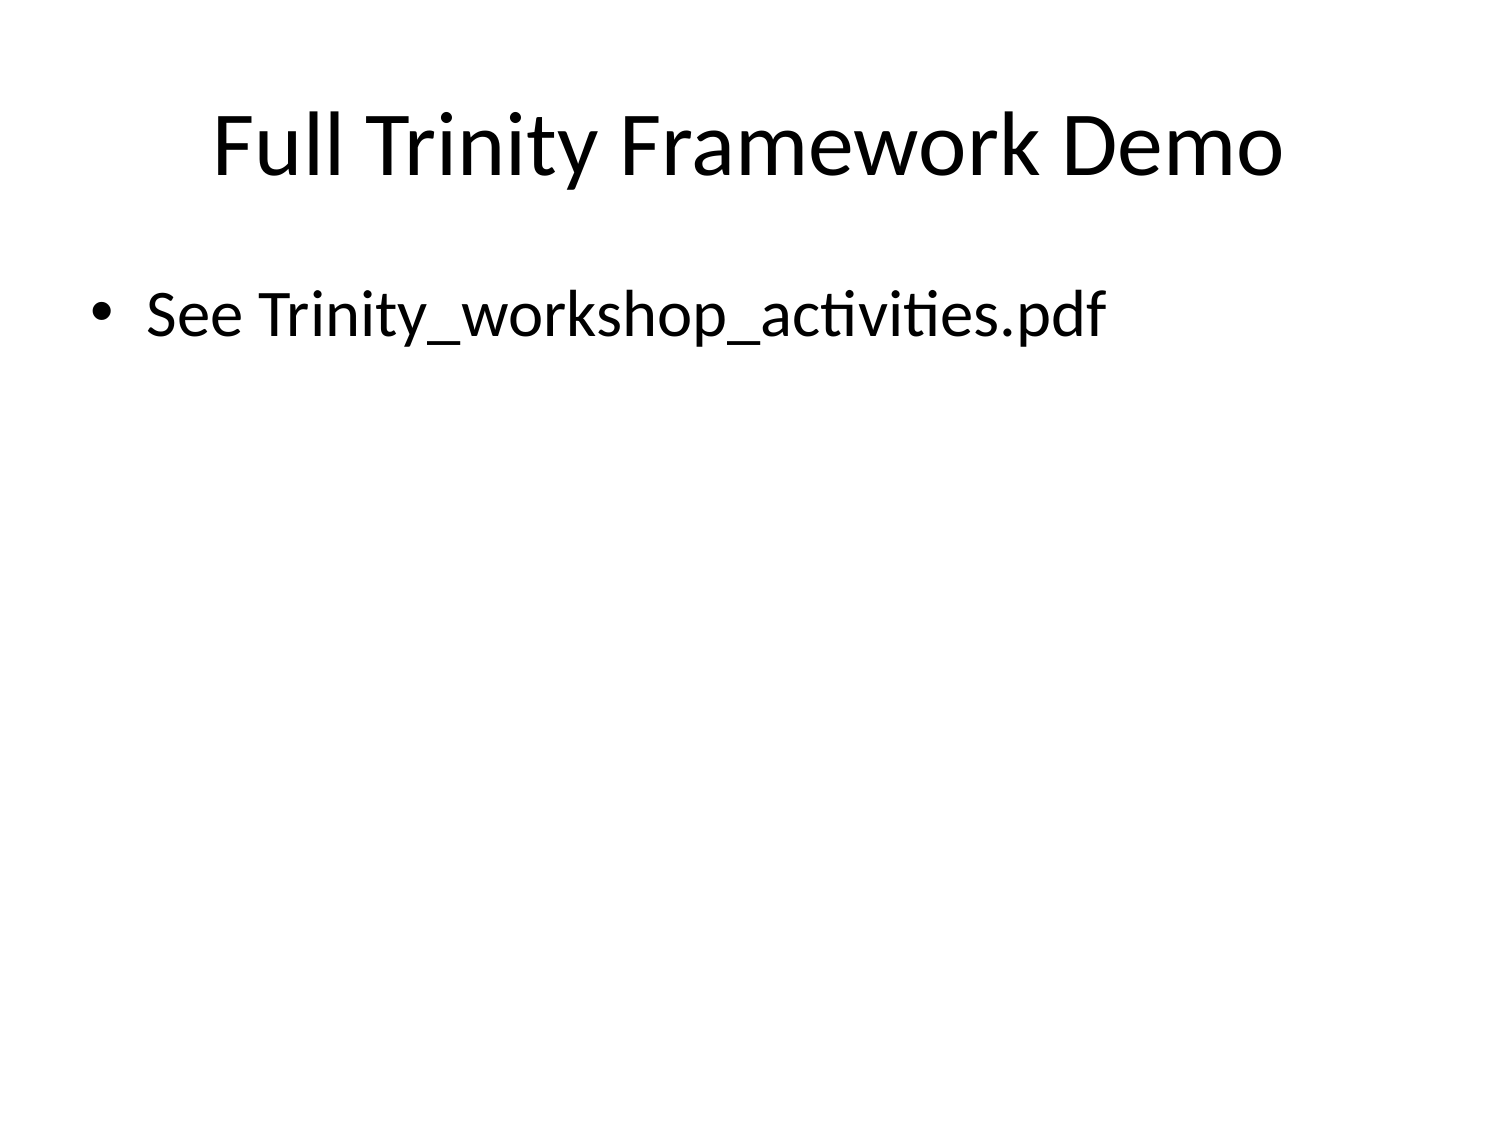

# Full Trinity Framework Demo
See Trinity_workshop_activities.pdf